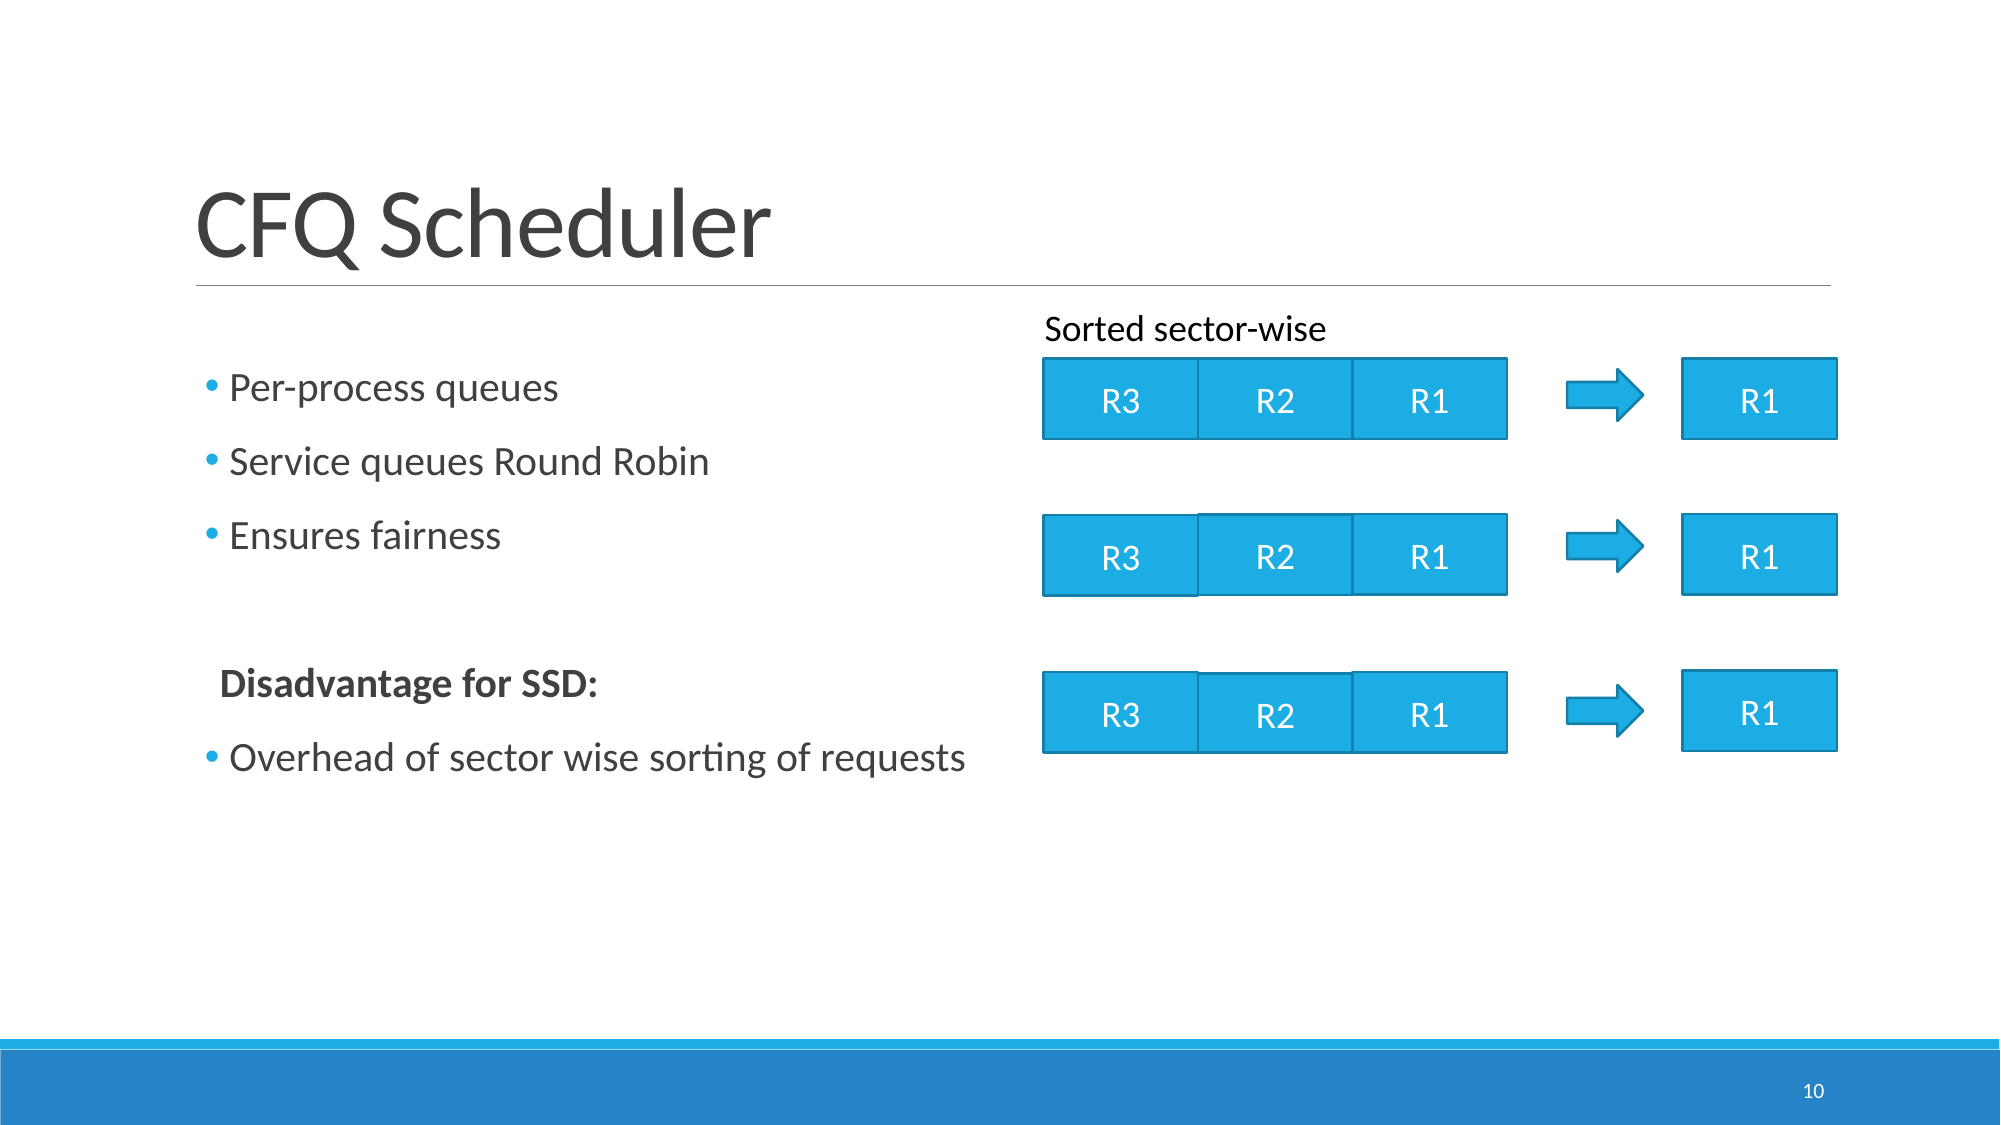

# CFQ Scheduler
Sorted sector-wise
 Per-process queues
 Service queues Round Robin
 Ensures fairness

Disadvantage for SSD:
 Overhead of sector wise sorting of requests
R1
R1
R3
R2

R1
R1
R2
R3

R1
R3
R1
R2

10